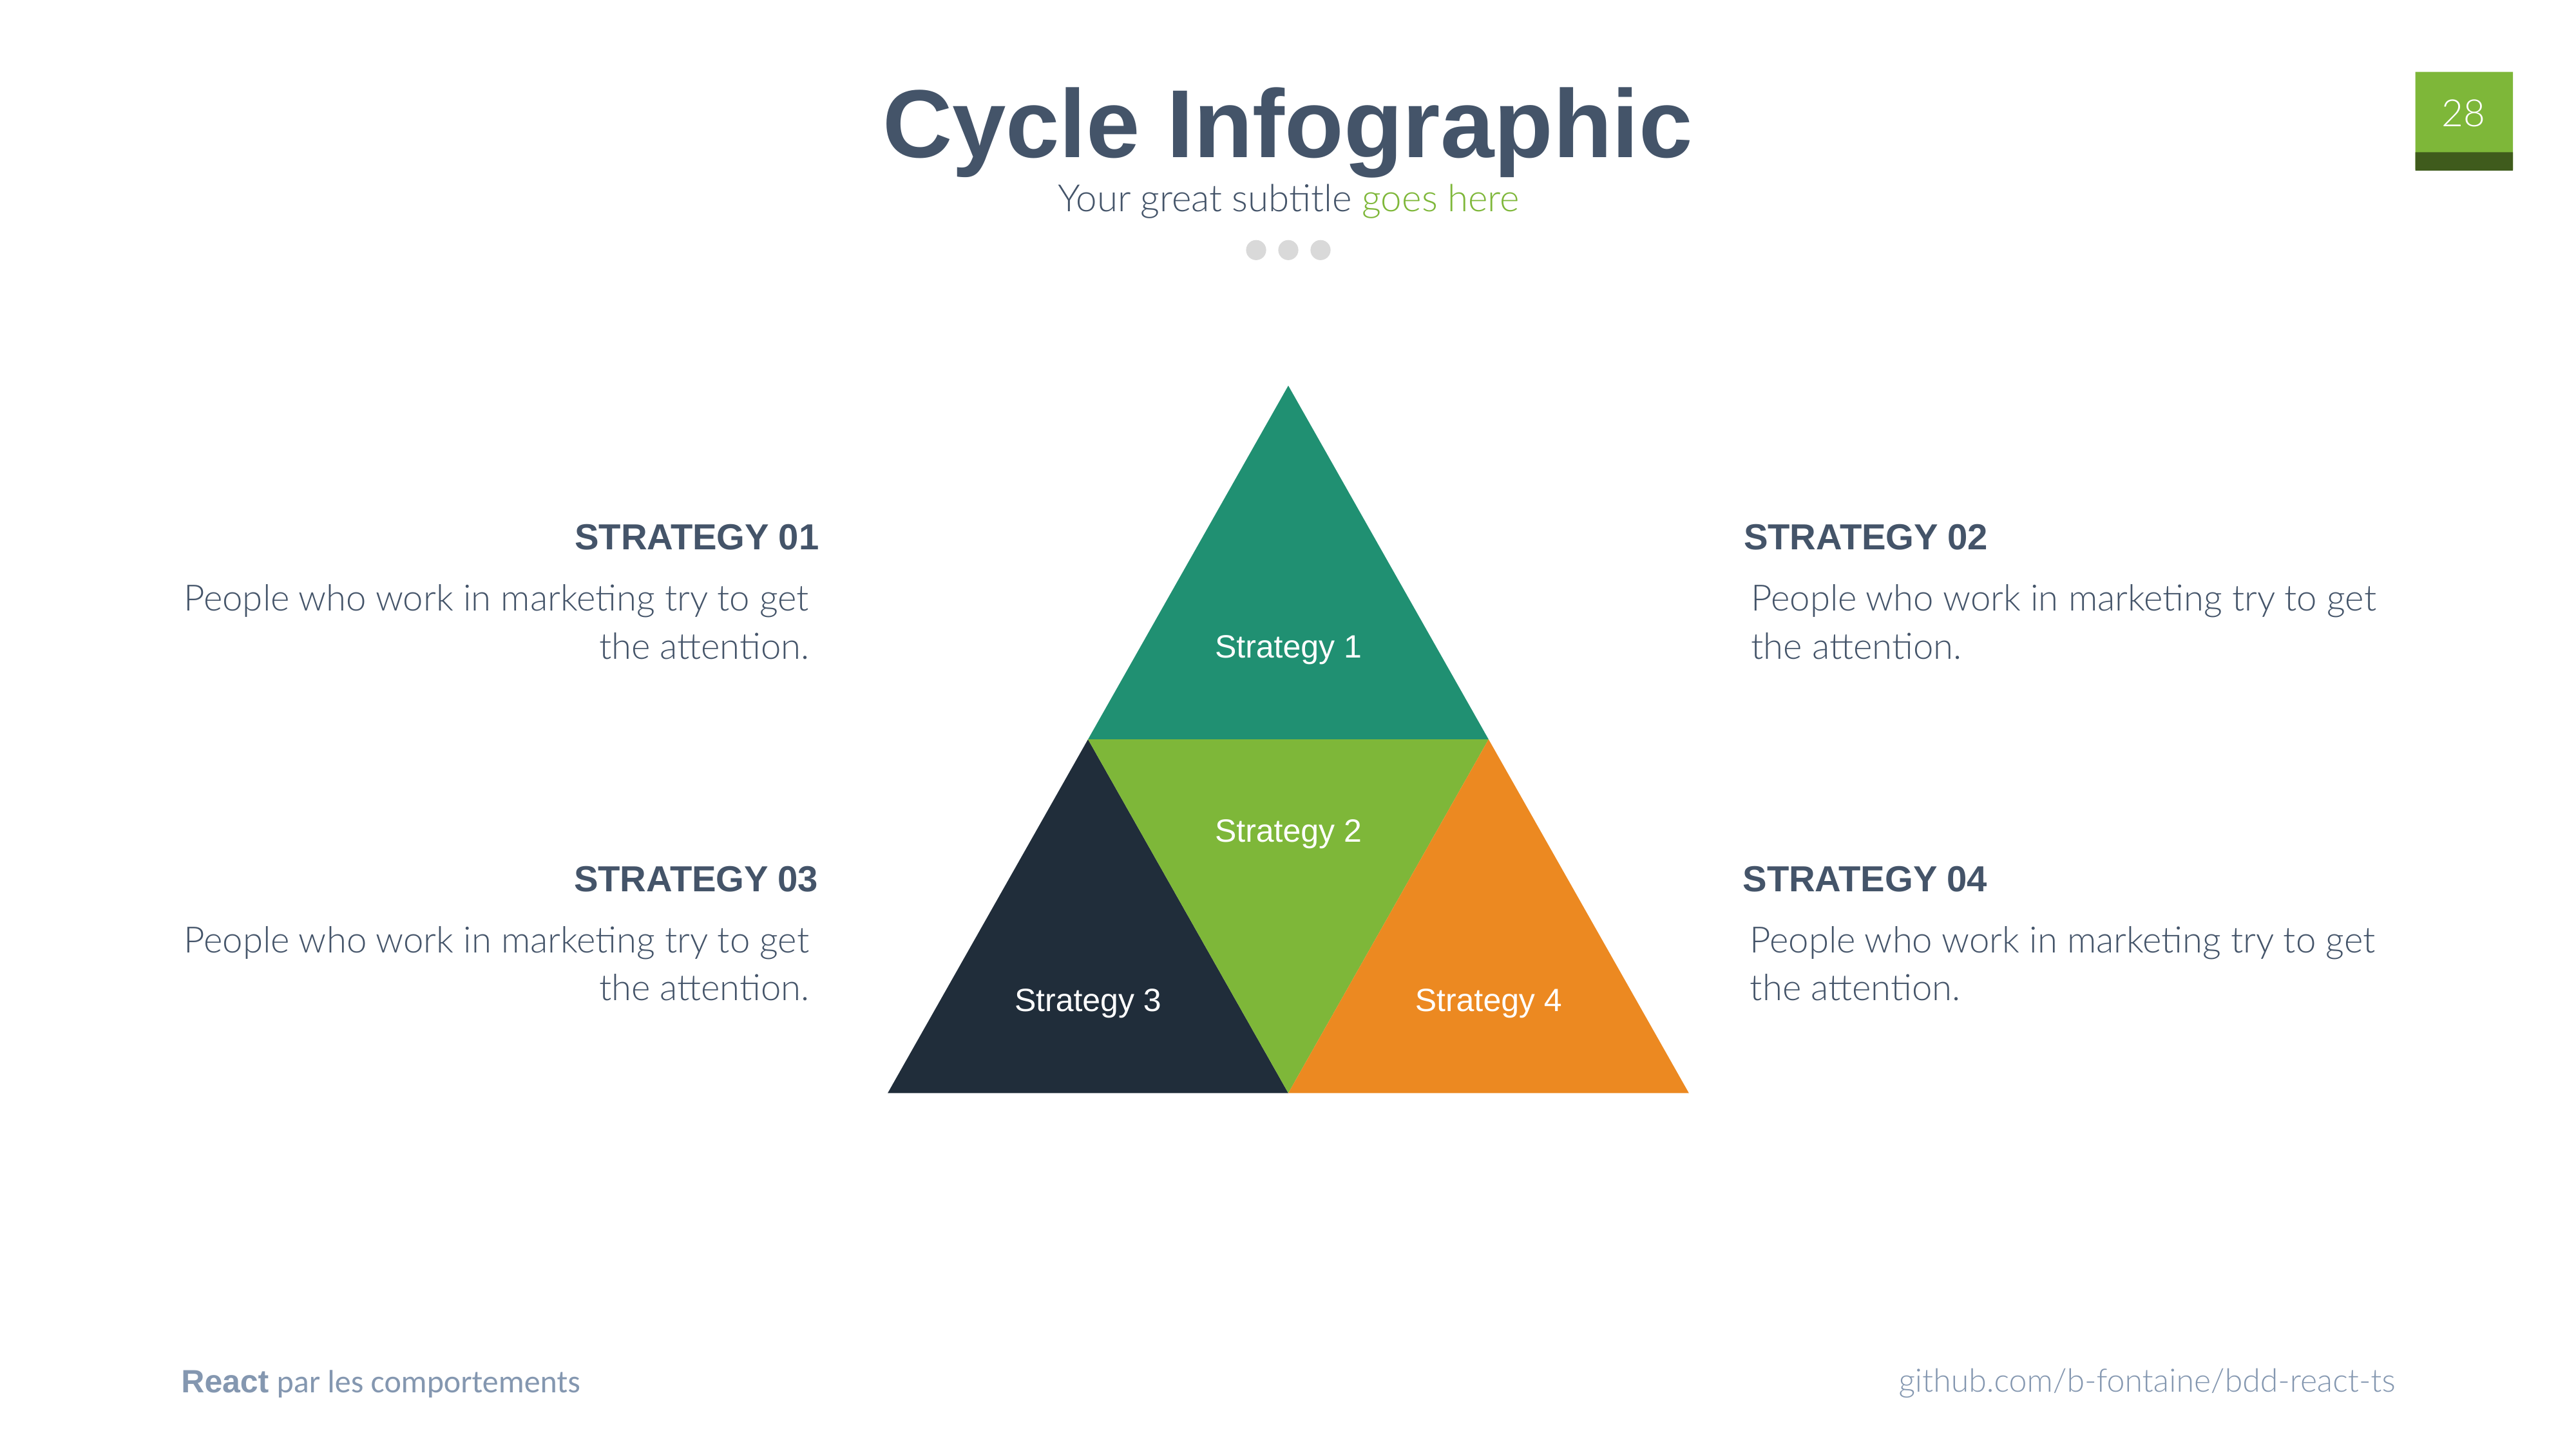

Cycle Infographic
Your great subtitle goes here

Strategy 1
STRATEGY 01
STRATEGY 02
People who work in marketing try to get the attention.
People who work in marketing try to get the attention.
Strategy 2
Strategy 3
Strategy 4
STRATEGY 03
STRATEGY 04
People who work in marketing try to get the attention.
People who work in marketing try to get the attention.